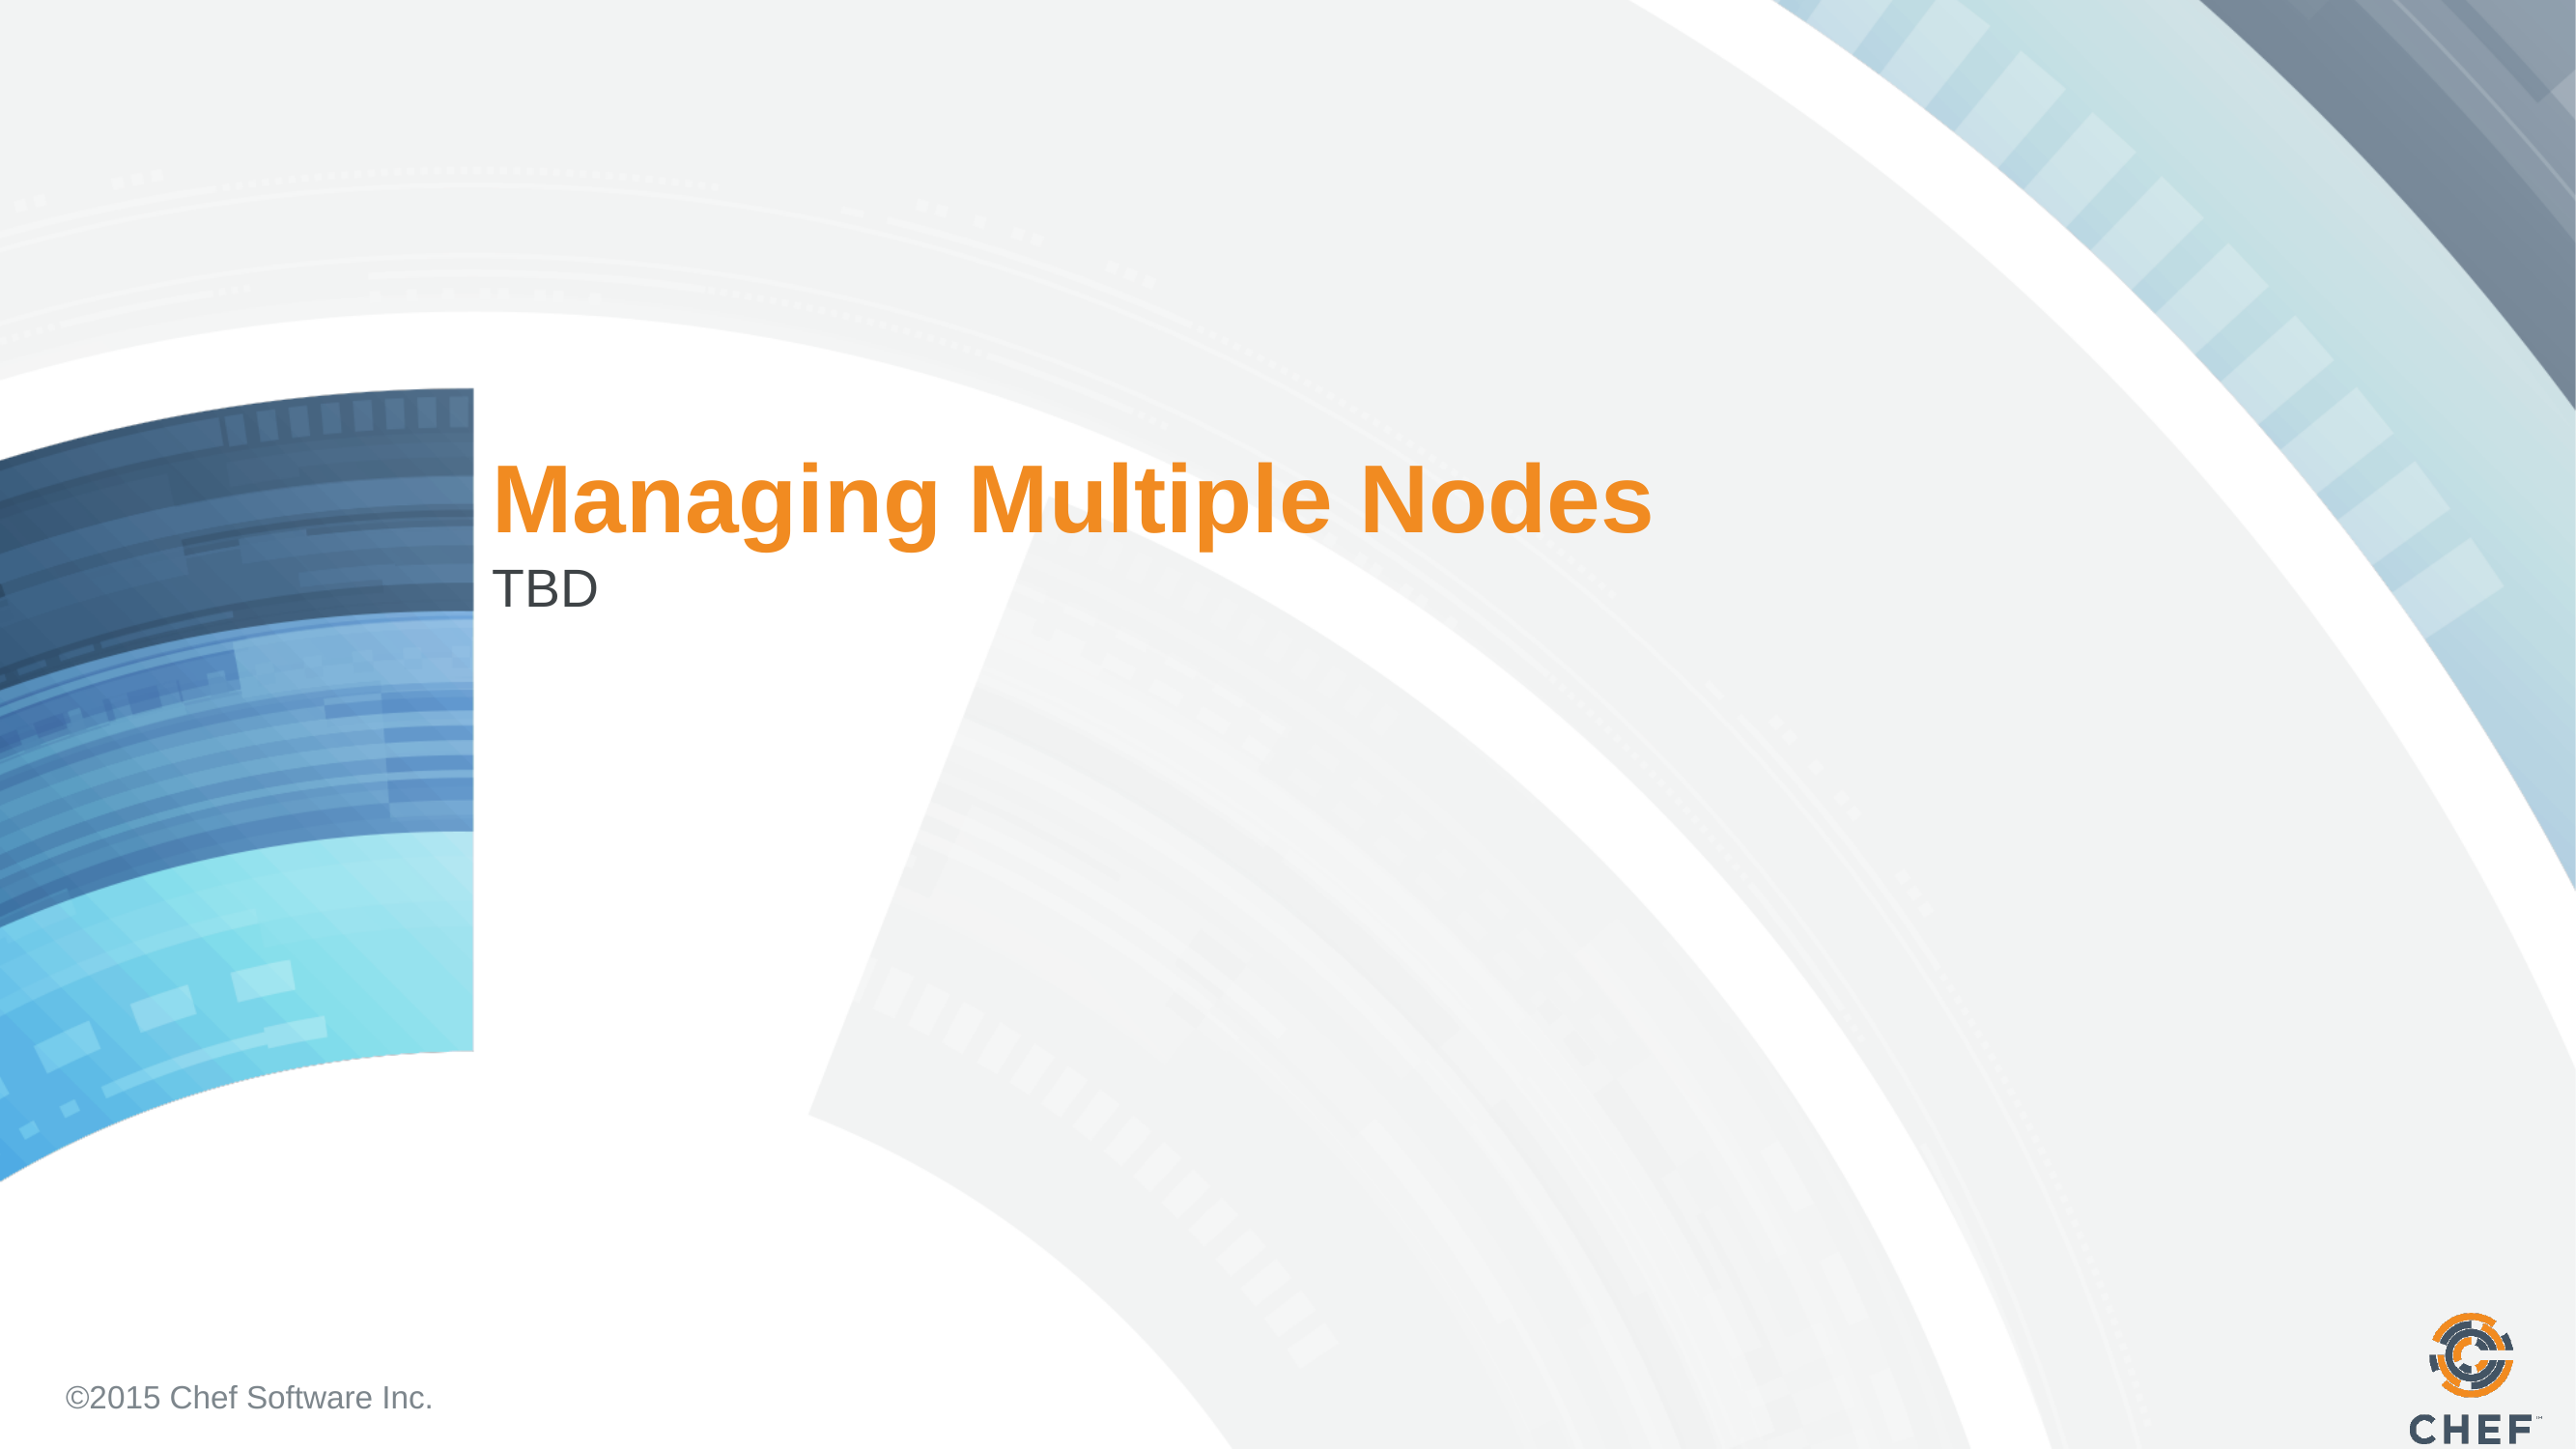

# Managing Multiple Nodes
TBD
©2015 Chef Software Inc.